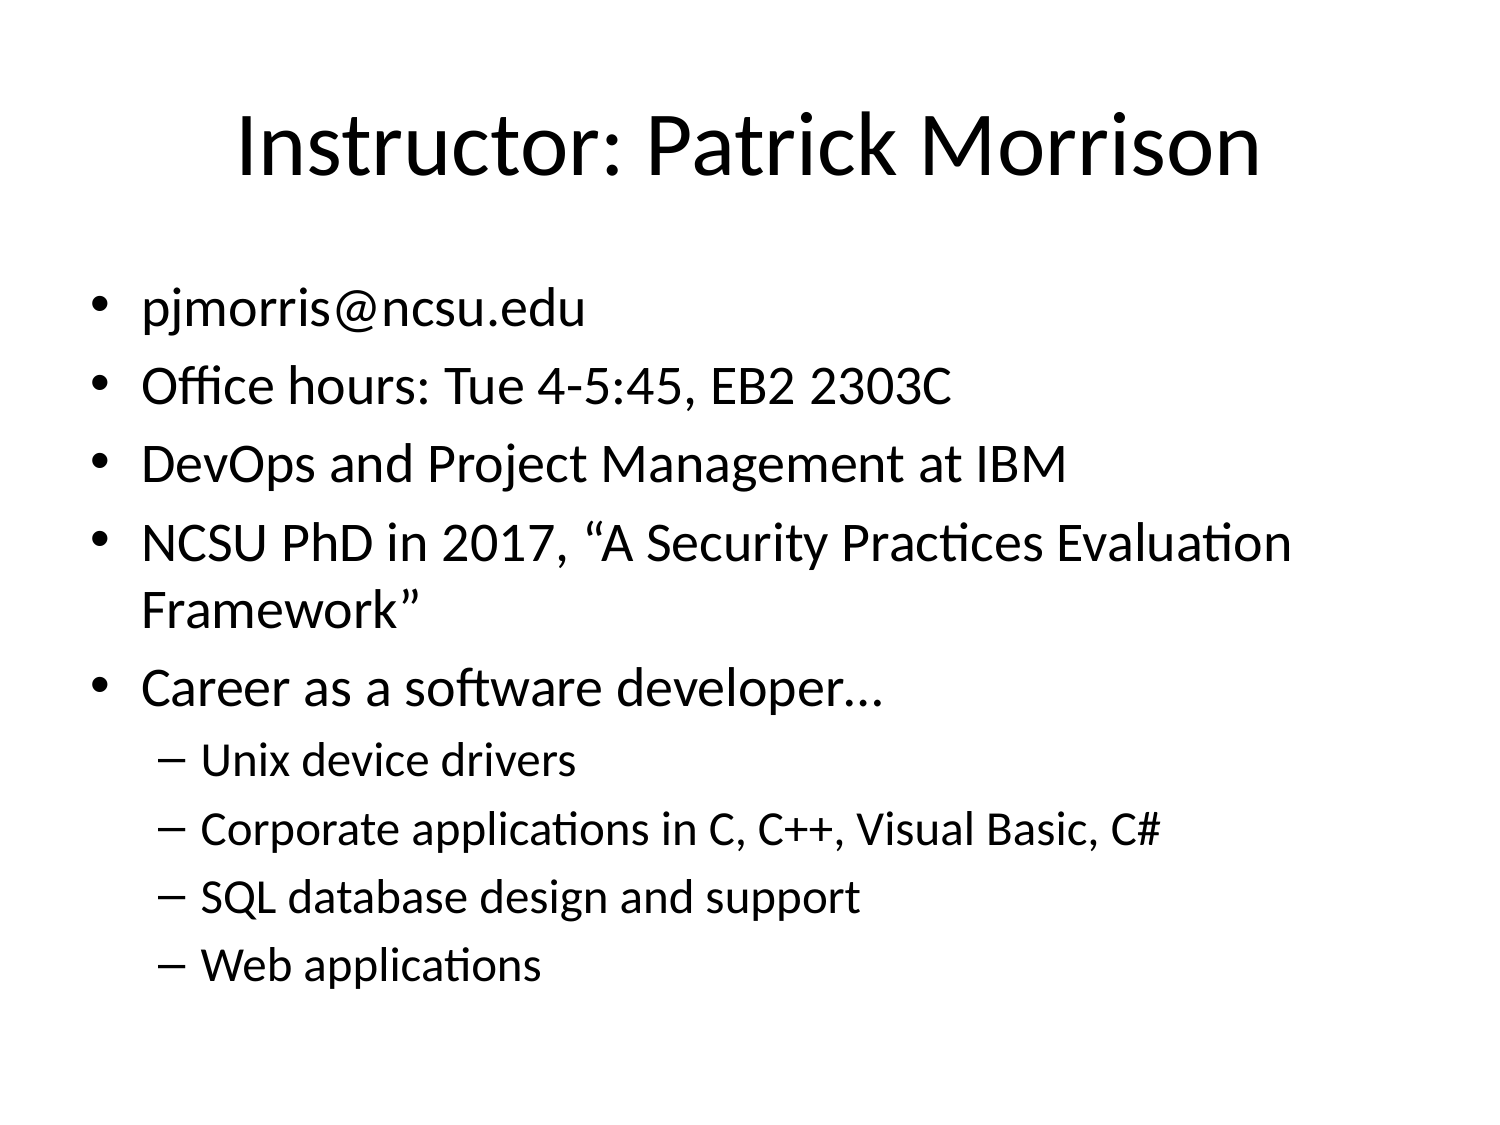

# Instructor: Patrick Morrison
pjmorris@ncsu.edu
Office hours: Tue 4-5:45, EB2 2303C
DevOps and Project Management at IBM
NCSU PhD in 2017, “A Security Practices Evaluation Framework”
Career as a software developer…
Unix device drivers
Corporate applications in C, C++, Visual Basic, C#
SQL database design and support
Web applications